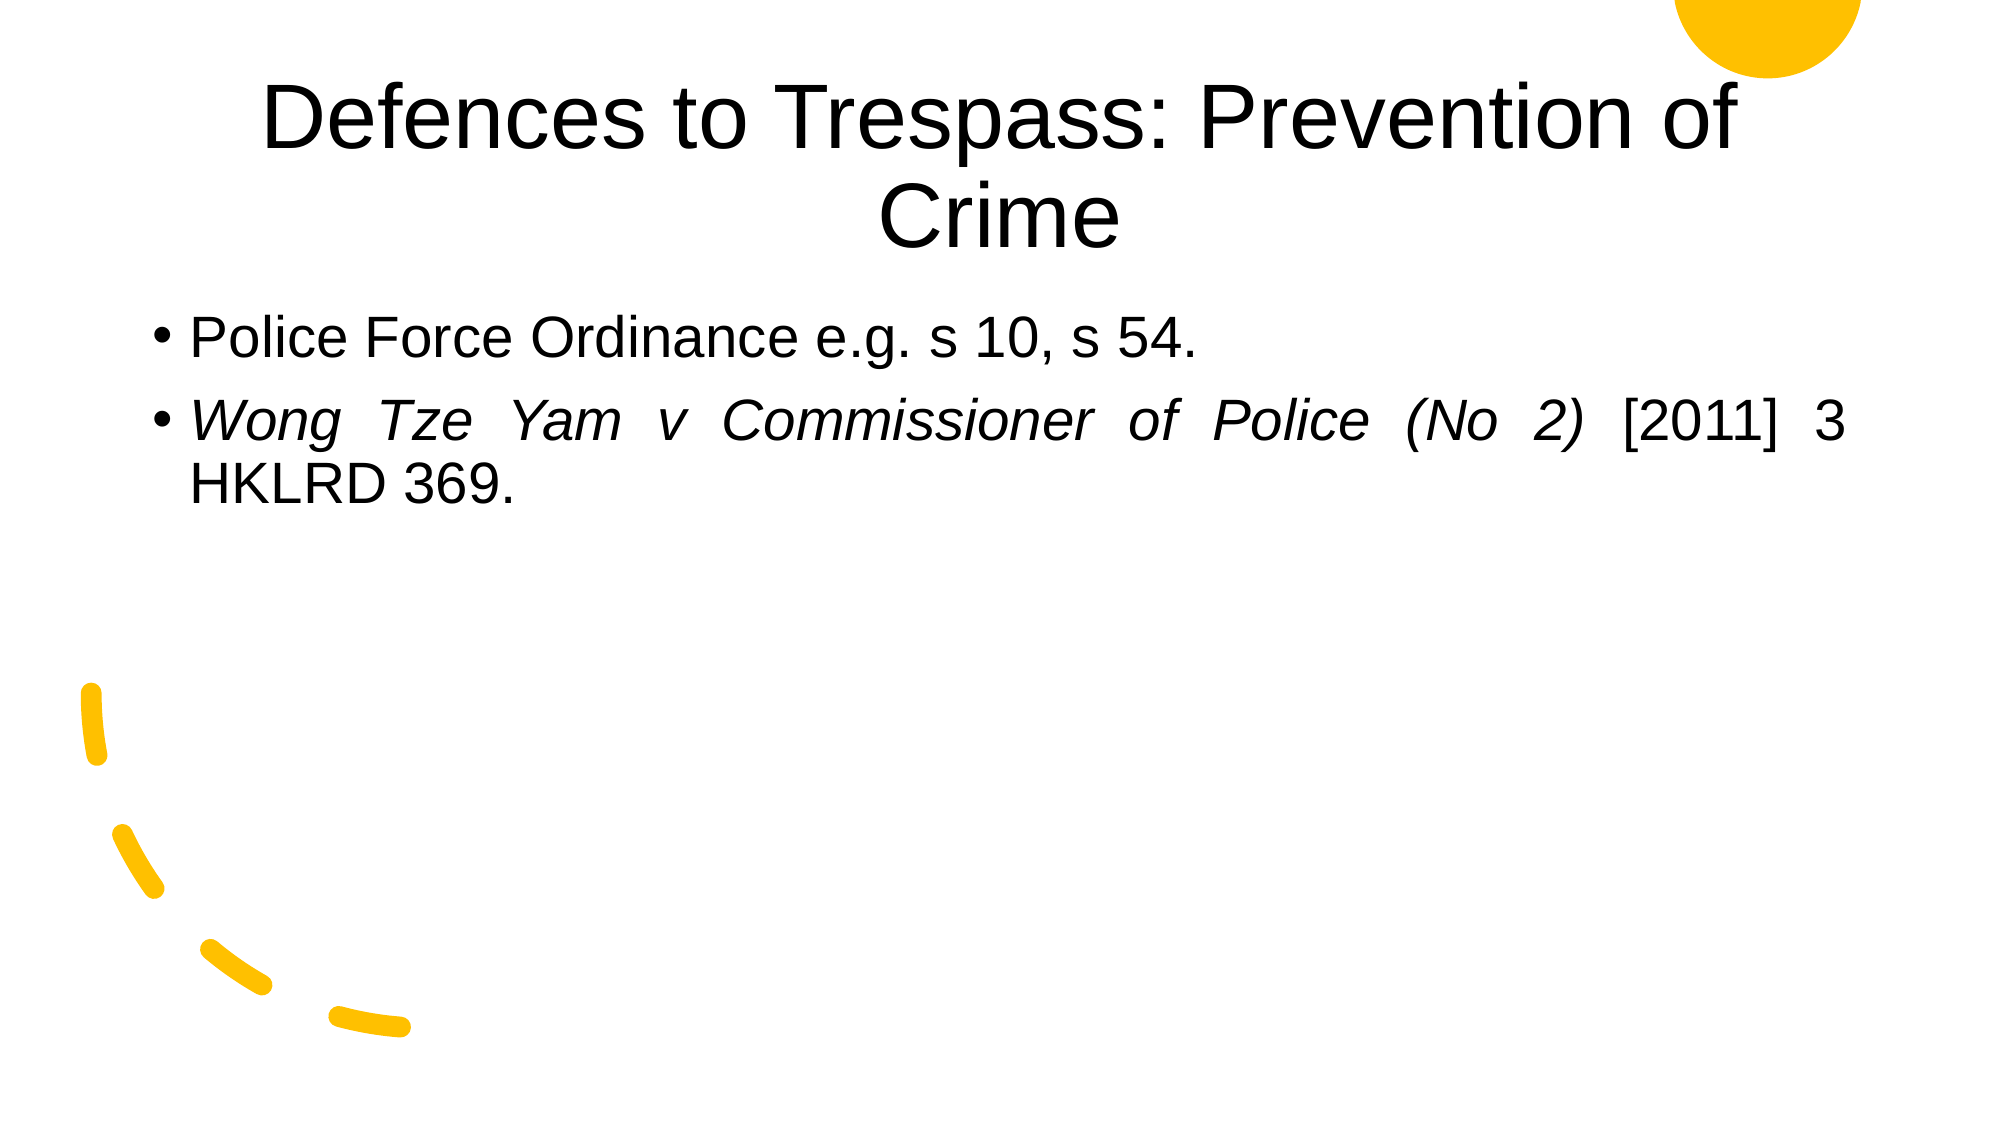

# Defences to Trespass: Prevention of Crime
Police Force Ordinance e.g. s 10, s 54.
Wong Tze Yam v Commissioner of Police (No 2) [2011] 3 HKLRD 369.